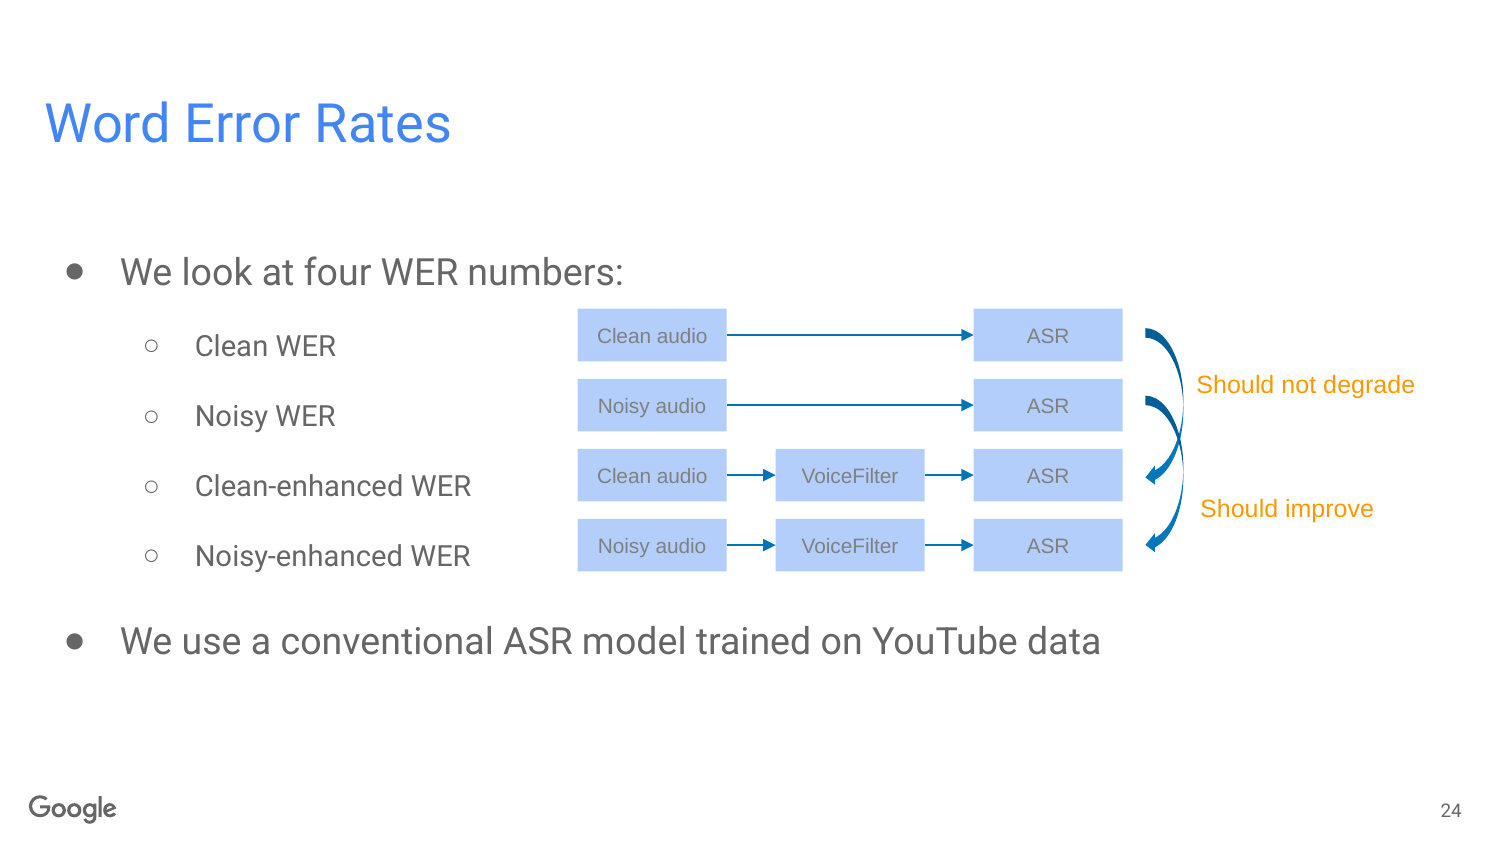

# Word Error Rates
We look at four WER numbers:
Clean WER
Noisy WER
Clean-enhanced WER
Noisy-enhanced WER
We use a conventional ASR model trained on YouTube data
Clean audio
ASR

Should not degrade
Noisy audio
ASR

Clean audio
VoiceFilter
ASR
Should improve
Noisy audio
VoiceFilter
ASR
24